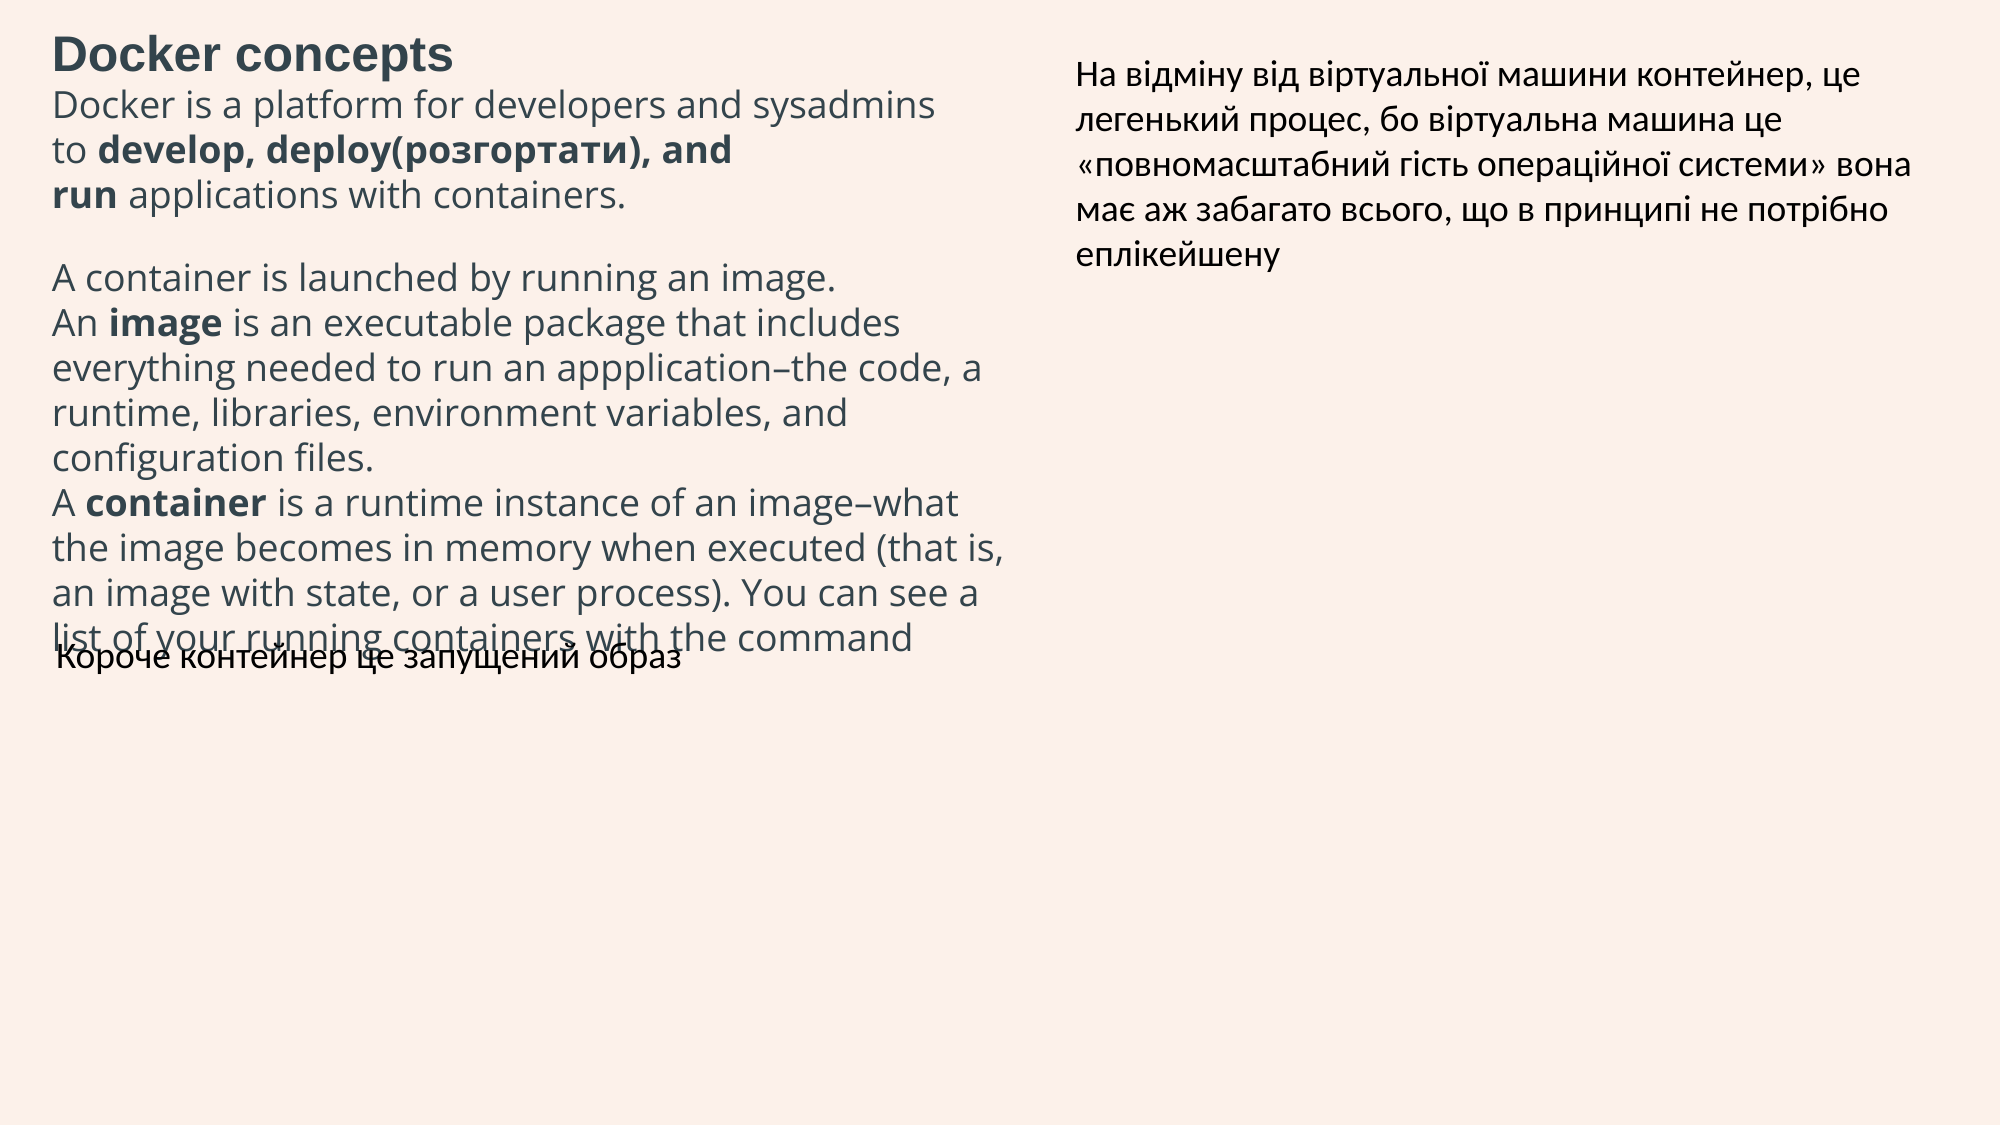

Docker concepts
Docker is a platform for developers and sysadmins to develop, deploy(розгортати), and run applications with containers.
На відміну від віртуальної машини контейнер, це легенький процес, бо віртуальна машина це «повномасштабний гість операційної системи» вона має аж забагато всього, що в принципі не потрібно еплікейшену
A container is launched by running an image. An image is an executable package that includes everything needed to run an appplication–the code, a runtime, libraries, environment variables, and configuration files.
A container is a runtime instance of an image–what the image becomes in memory when executed (that is, an image with state, or a user process). You can see a list of your running containers with the command
Короче контейнер це запущений образ